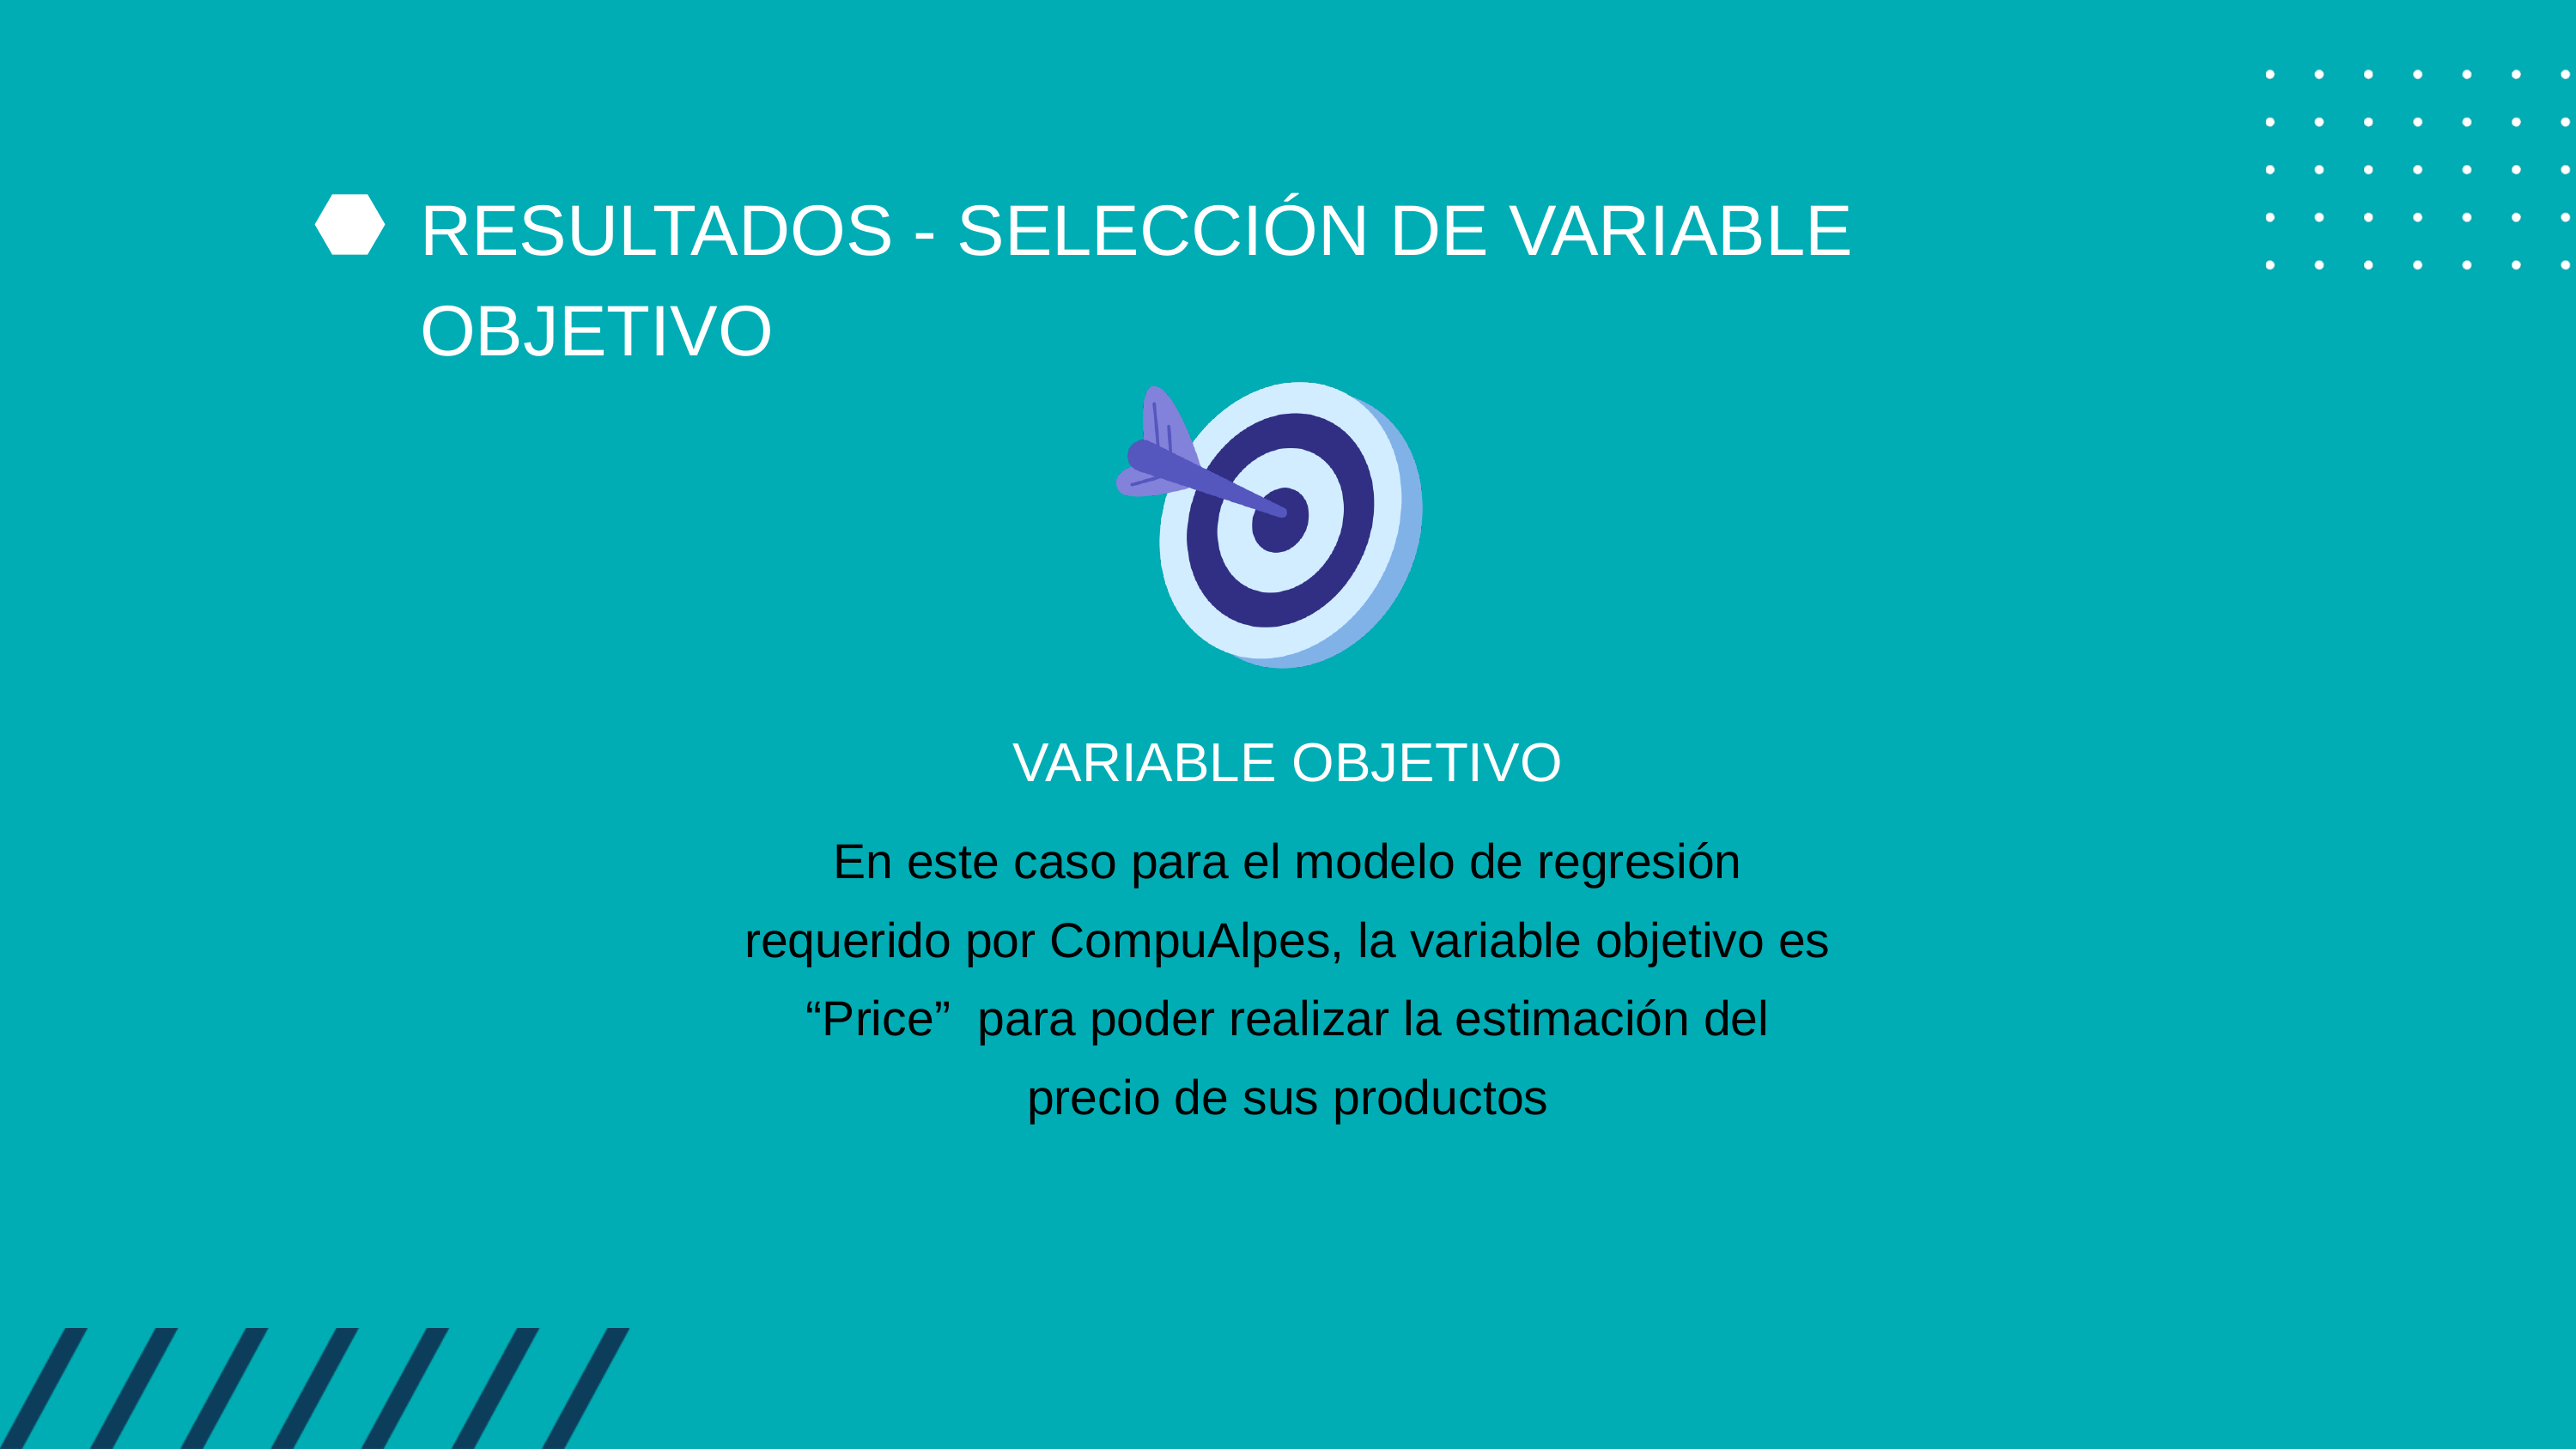

RESULTADOS - SELECCIÓN DE VARIABLE OBJETIVO

VARIABLE OBJETIVO
En este caso para el modelo de regresión requerido por CompuAlpes, la variable objetivo es “Price”  para poder realizar la estimación del precio de sus productos